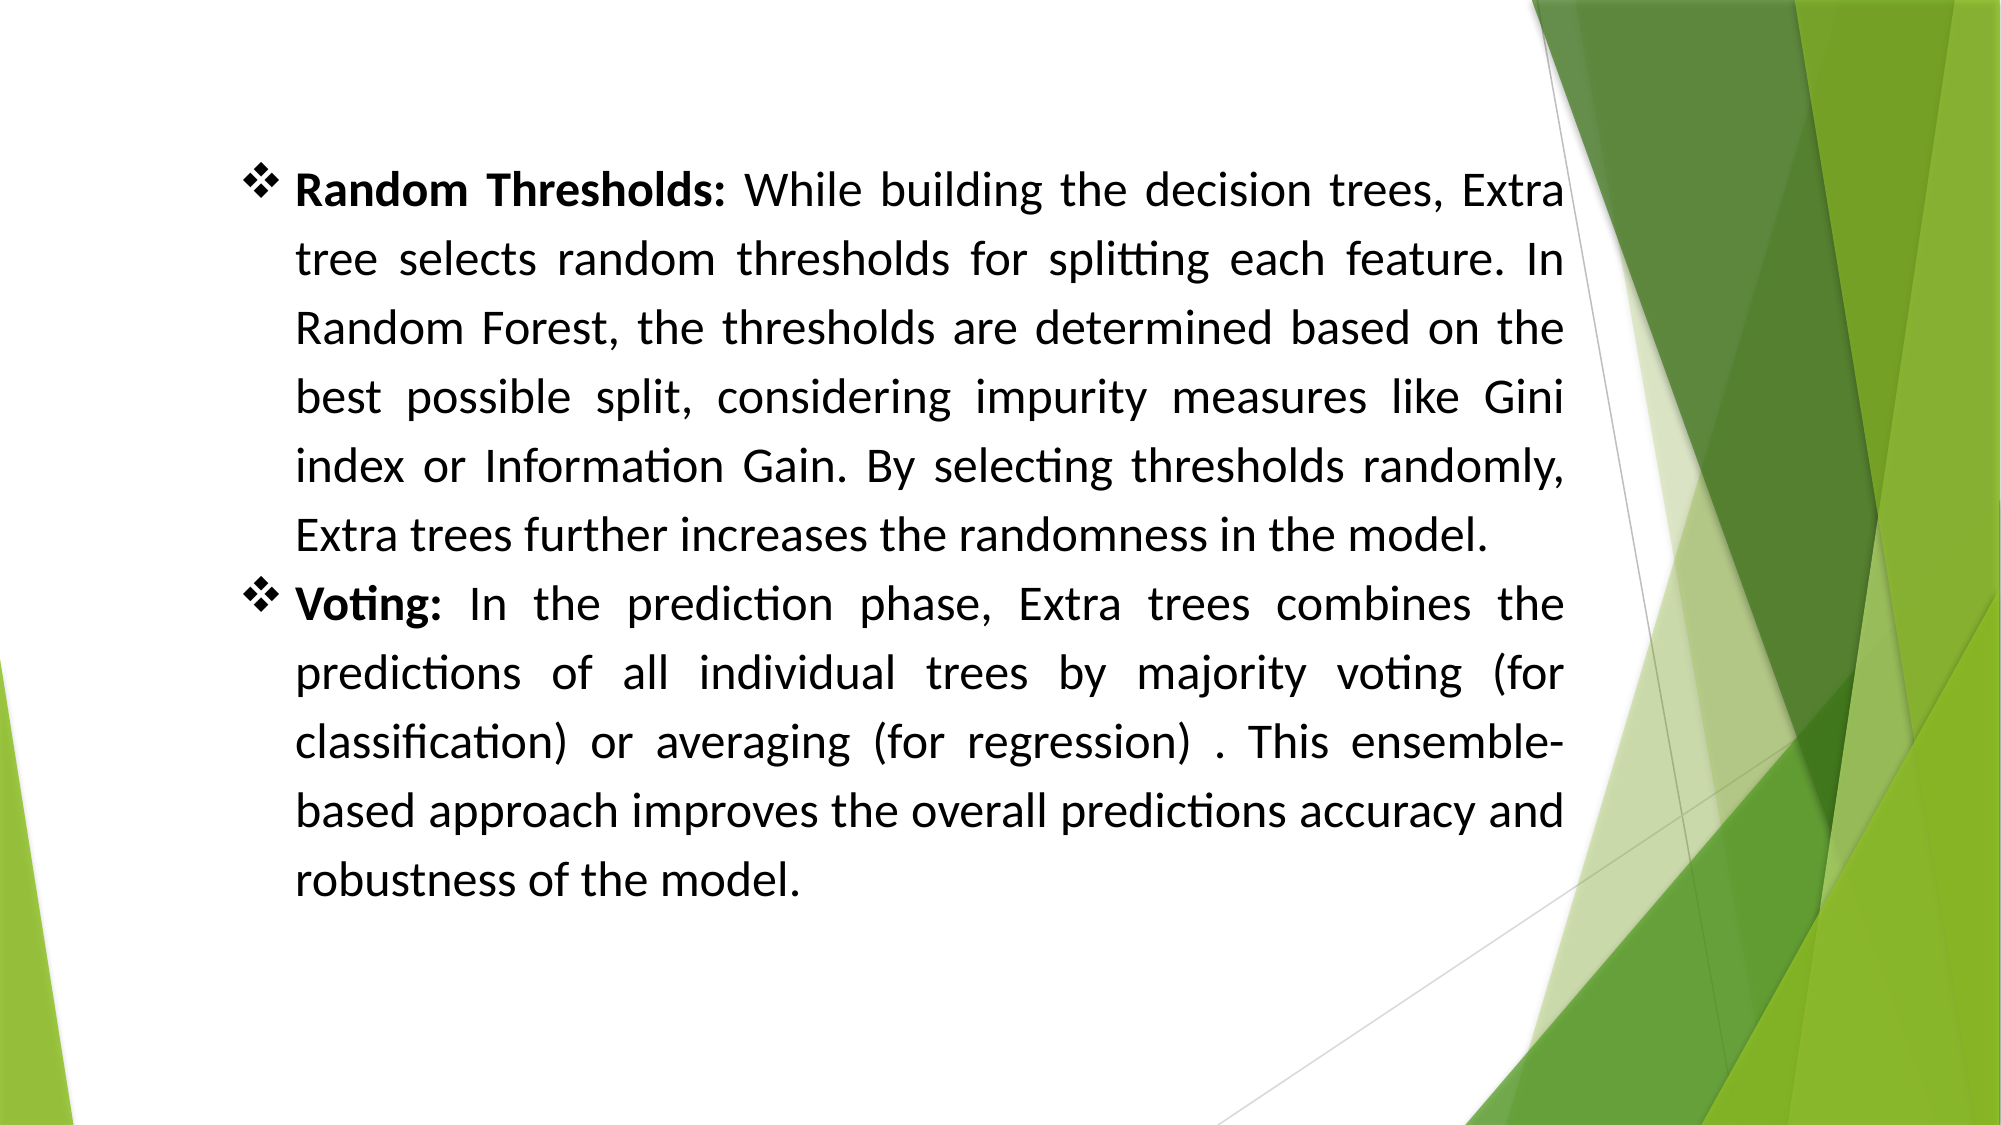

Random Thresholds: While building the decision trees, Extra tree selects random thresholds for splitting each feature. In Random Forest, the thresholds are determined based on the best possible split, considering impurity measures like Gini index or Information Gain. By selecting thresholds randomly, Extra trees further increases the randomness in the model.
Voting: In the prediction phase, Extra trees combines the predictions of all individual trees by majority voting (for classification) or averaging (for regression) . This ensemble-based approach improves the overall predictions accuracy and robustness of the model.